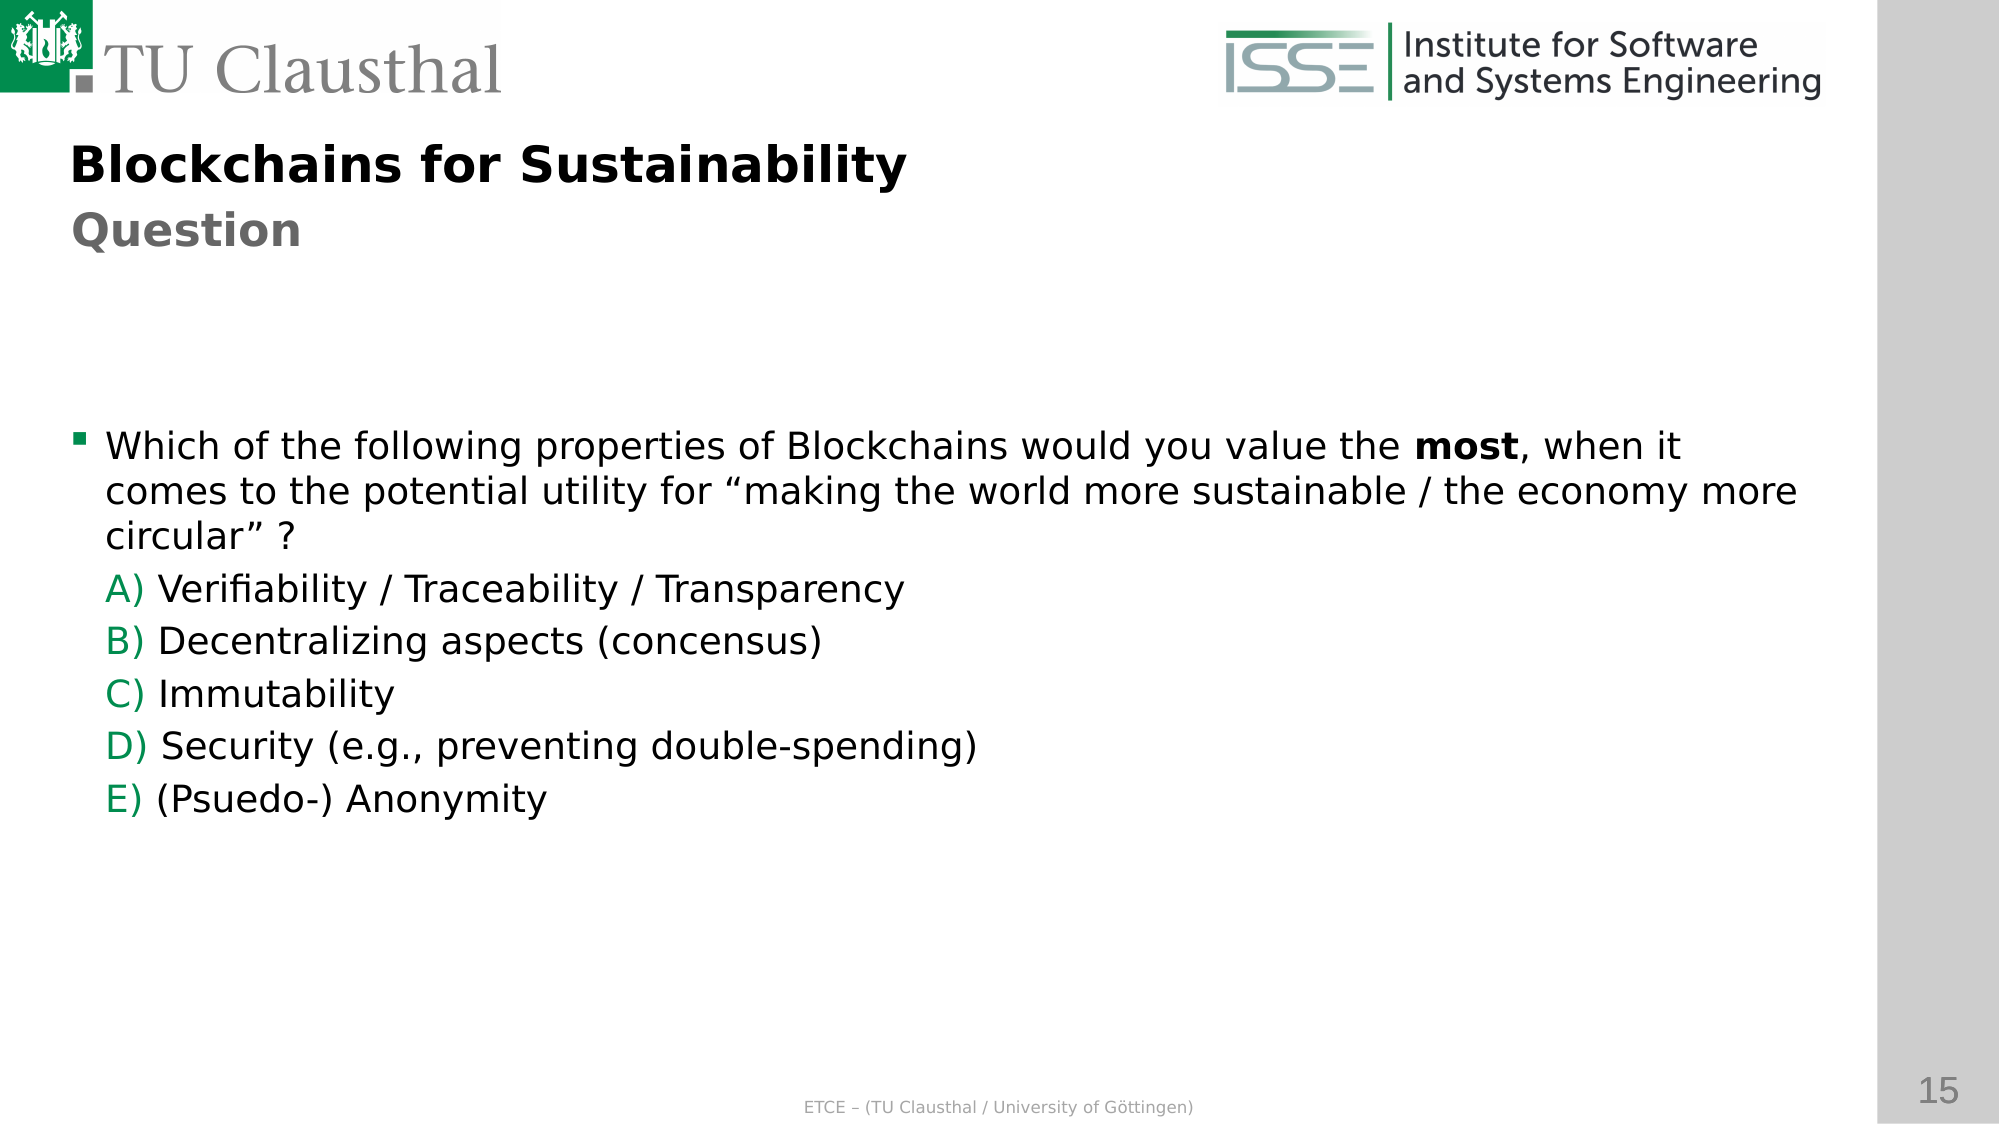

Blockchains for Sustainability
Question
Which of the following properties of Blockchains would you value the most, when it comes to the potential utility for “making the world more sustainable / the economy more circular” ?
 Verifiability / Traceability / Transparency
 Decentralizing aspects (concensus)
 Immutability
 Security (e.g., preventing double-spending)
 (Psuedo-) Anonymity